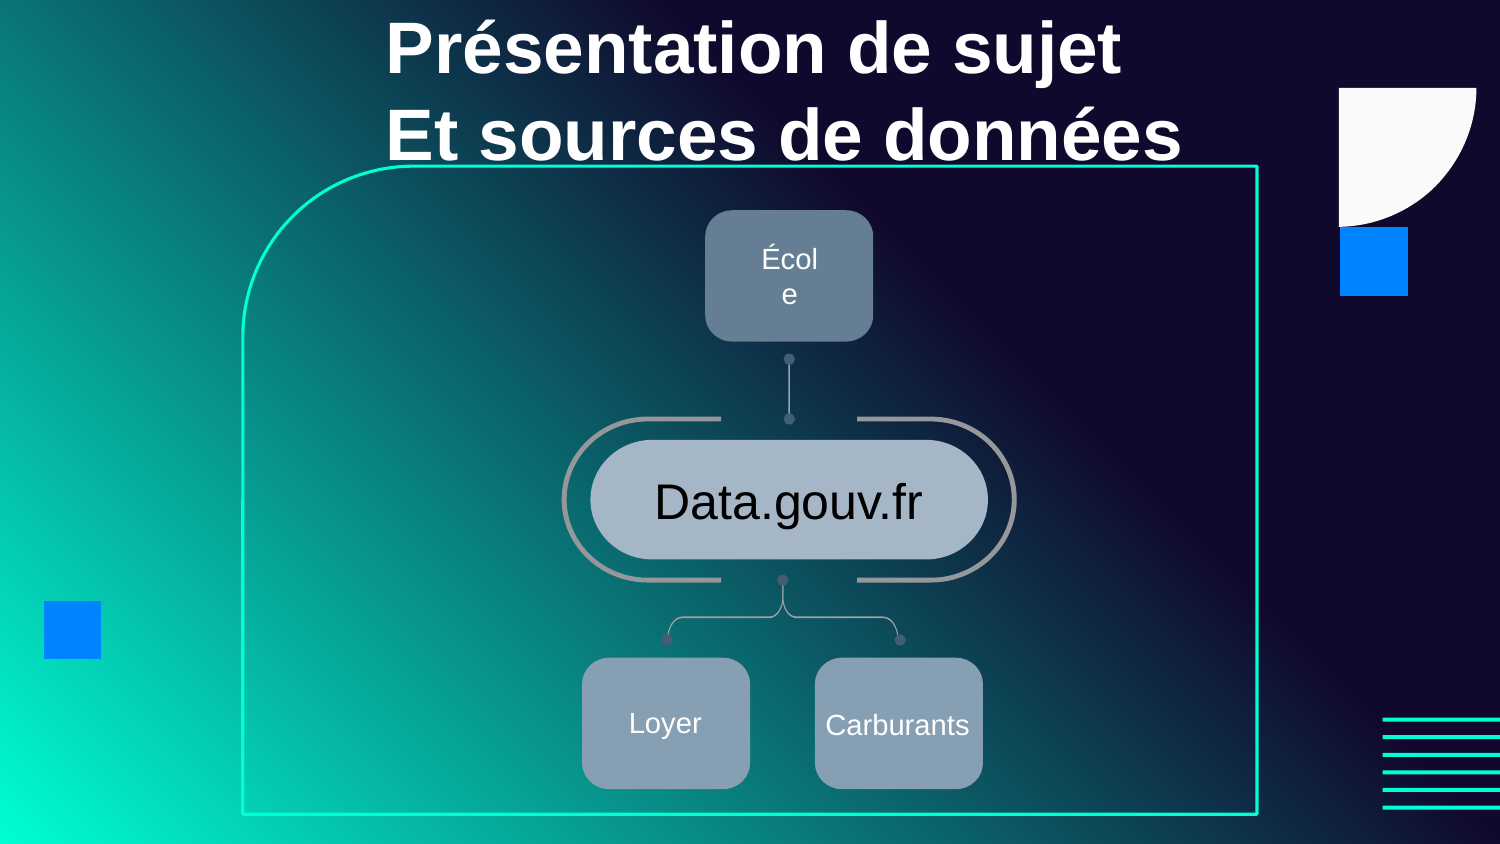

# Présentation de sujet Et sources de données

Data.gouv.fr

École
Loyer
Carburants